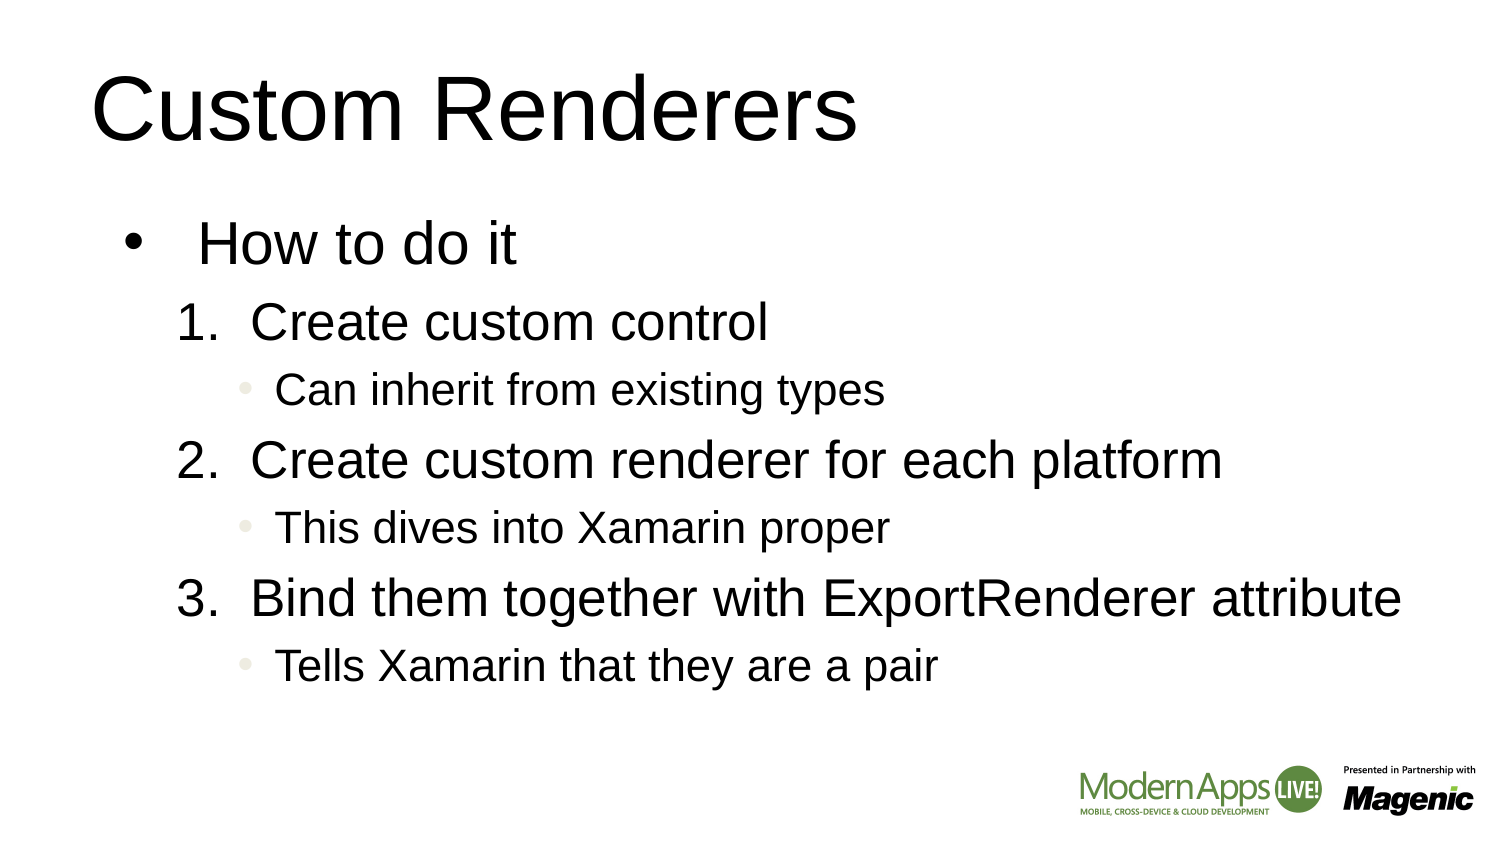

# Custom Renderers
How to do it
Create custom control
Can inherit from existing types
Create custom renderer for each platform
This dives into Xamarin proper
Bind them together with ExportRenderer attribute
Tells Xamarin that they are a pair